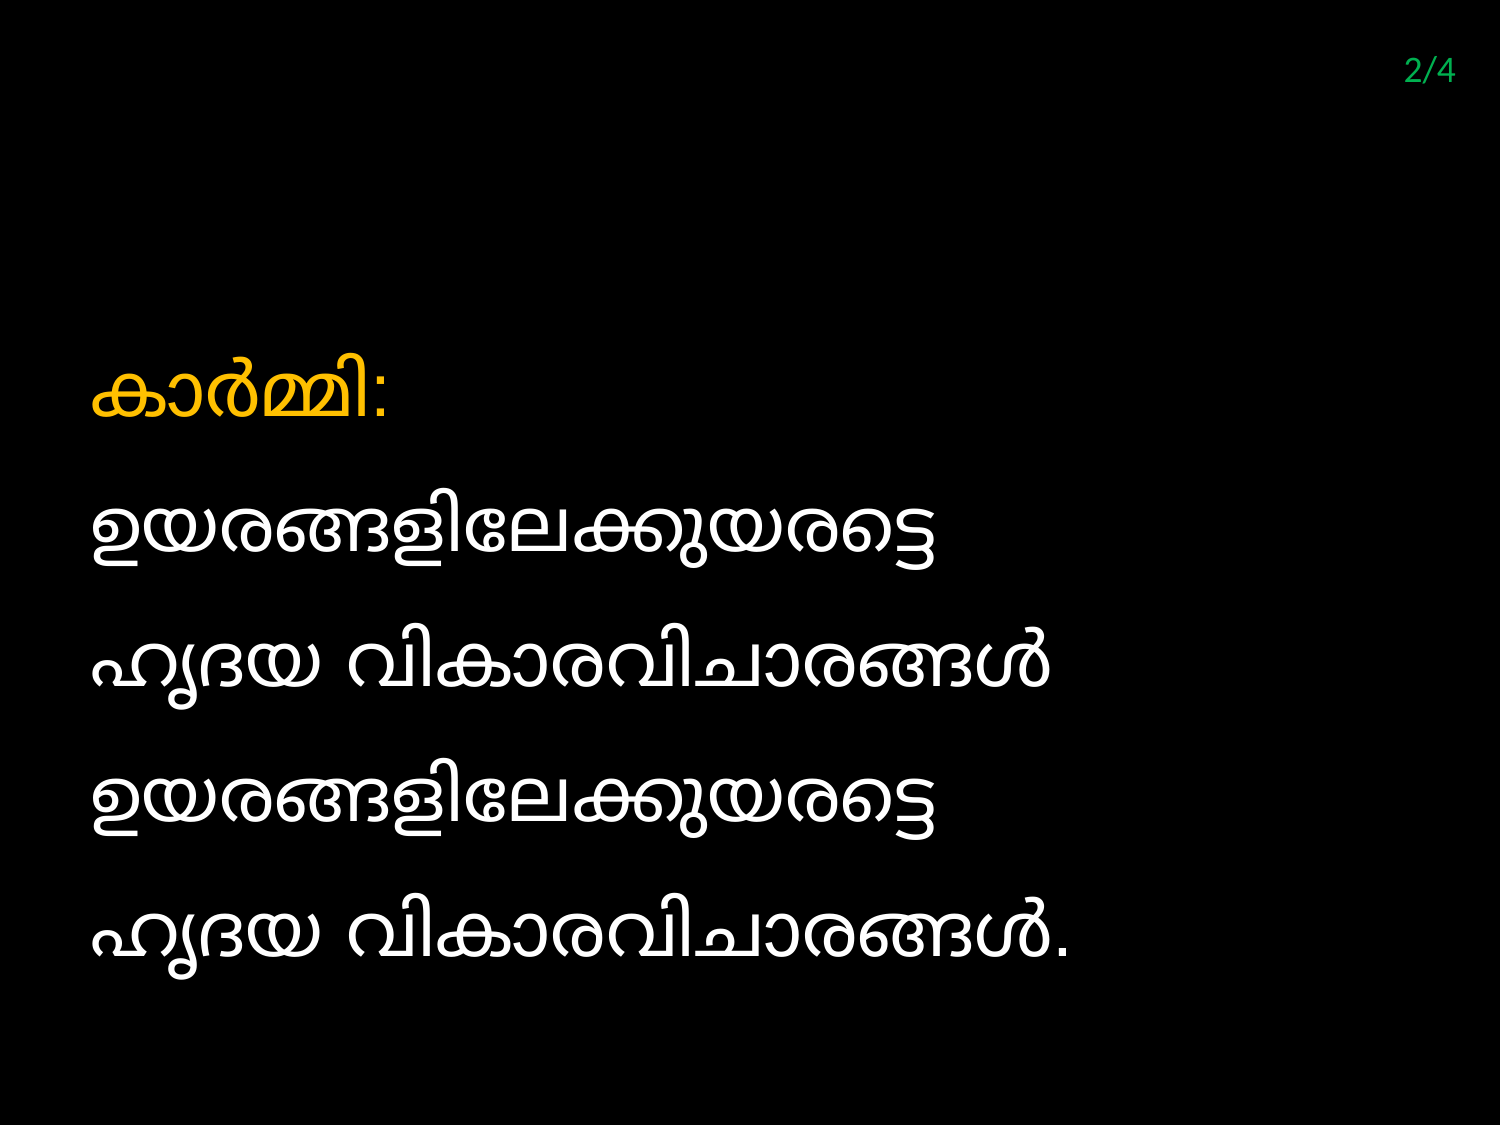

2/4
#
കാര്‍മ്മി:
ഉയരങ്ങളിലേക്കുയരട്ടെ
ഹൃദയ വികാരവിചാരങ്ങള്‍ ഉയരങ്ങളിലേക്കുയരട്ടെ
ഹൃദയ വികാരവിചാരങ്ങള്‍.